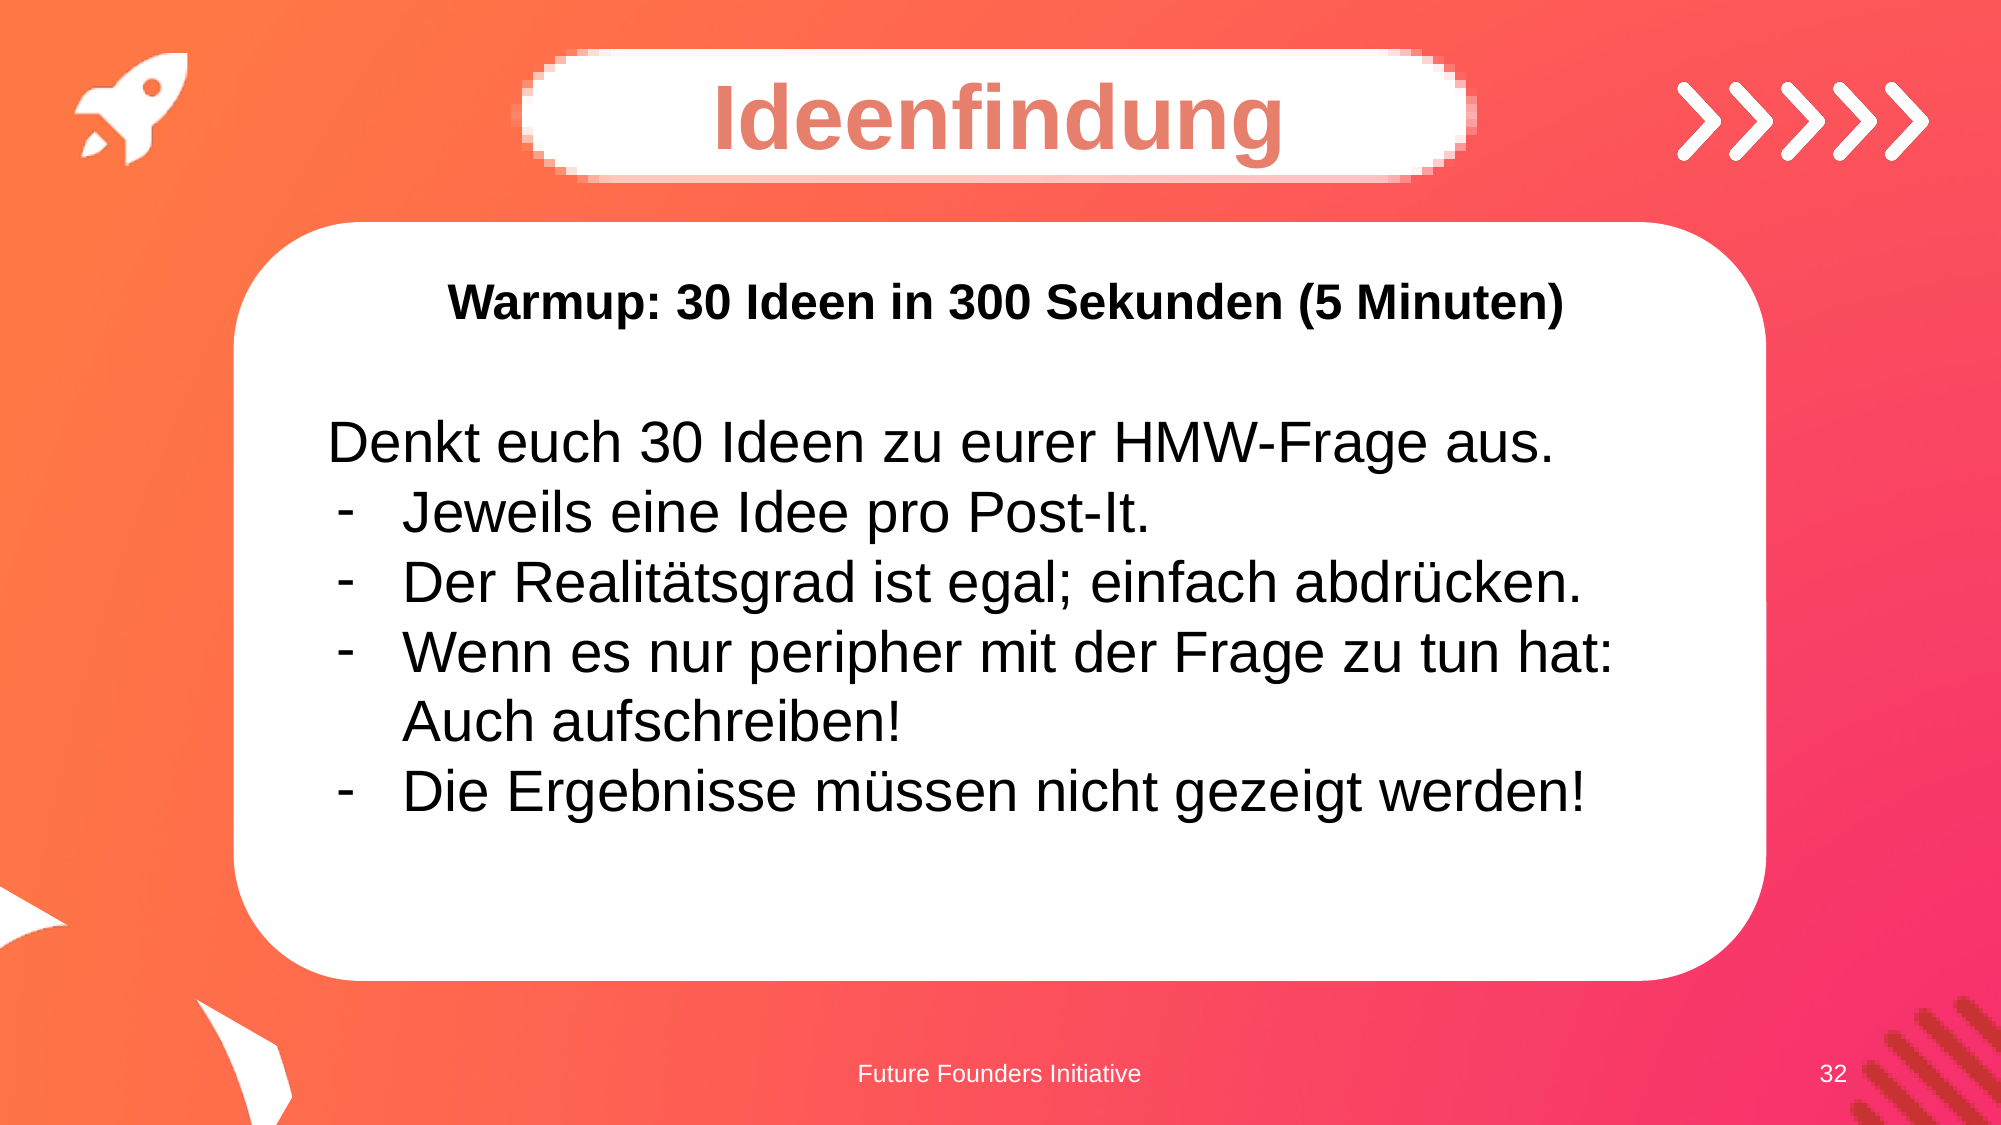

Ideenfindung

Warmup: 30 Ideen in 300 Sekunden (5 Minuten)
Denkt euch 30 Ideen zu eurer HMW-Frage aus.
Jeweils eine Idee pro Post-It.
Der Realitätsgrad ist egal; einfach abdrücken.
Wenn es nur peripher mit der Frage zu tun hat: Auch aufschreiben!
Die Ergebnisse müssen nicht gezeigt werden!

Future Founders Initiative
32